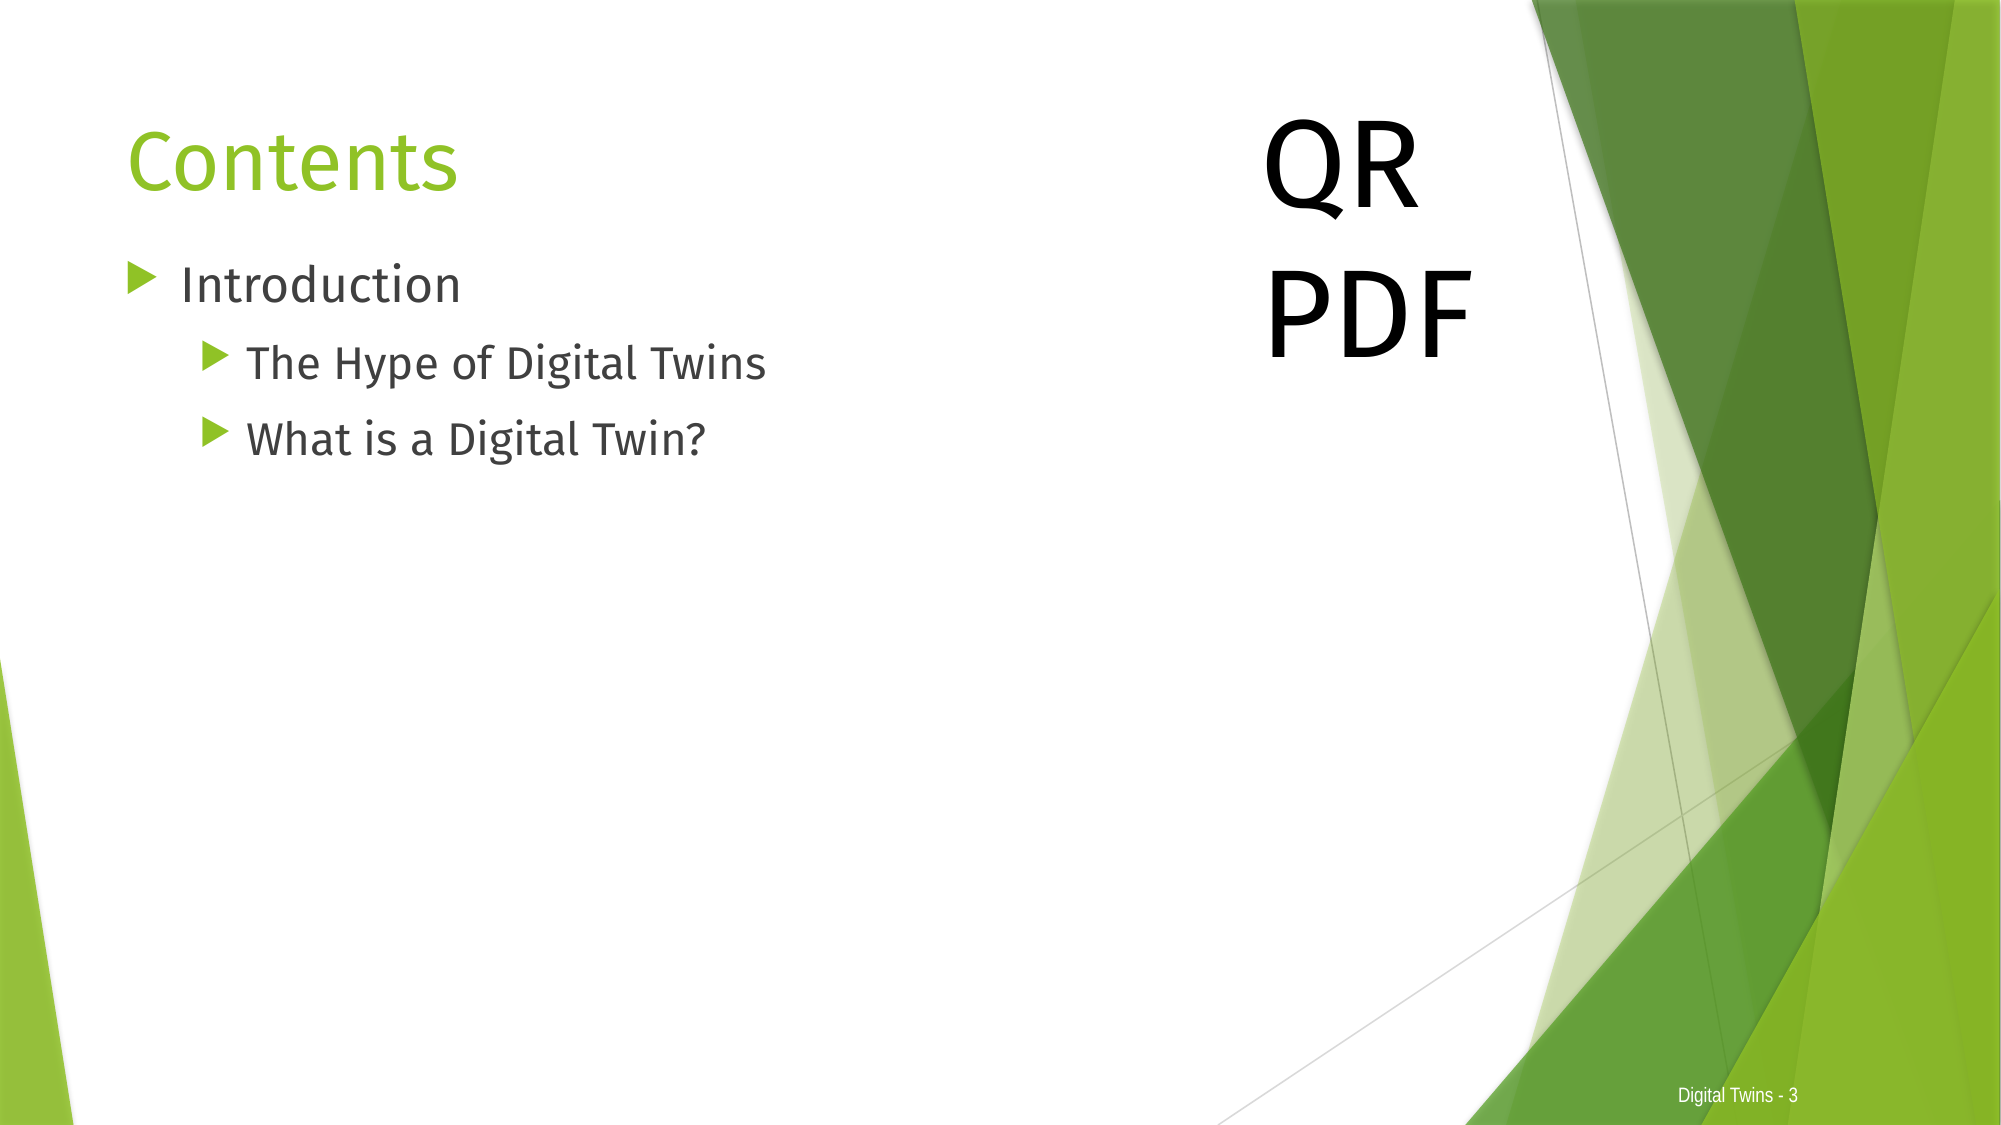

QR
PDF
# Contents
Introduction
The Hype of Digital Twins
What is a Digital Twin?

Digital Twins - 3